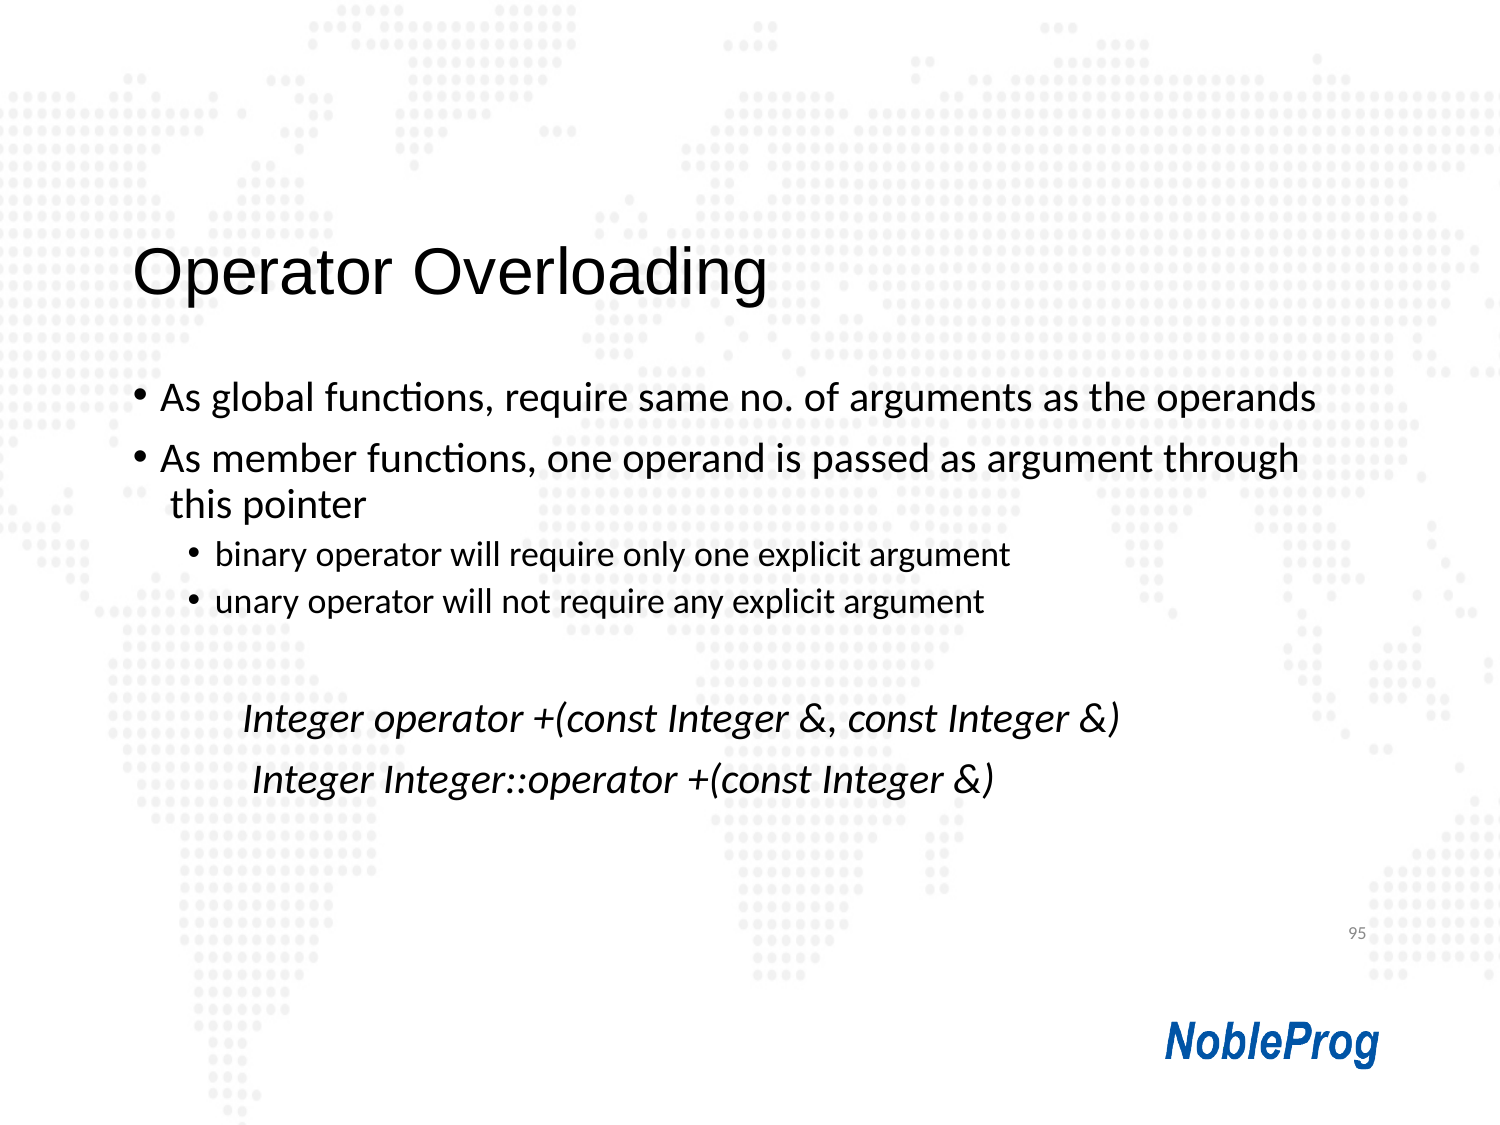

# Operator Overloading
As global functions, require same no. of arguments as the operands
As member functions, one operand is passed as argument through  this pointer
binary operator will require only one explicit argument
unary operator will not require any explicit argument

Integer operator +(const Integer &, const Integer &)  Integer Integer::operator +(const Integer &)
95